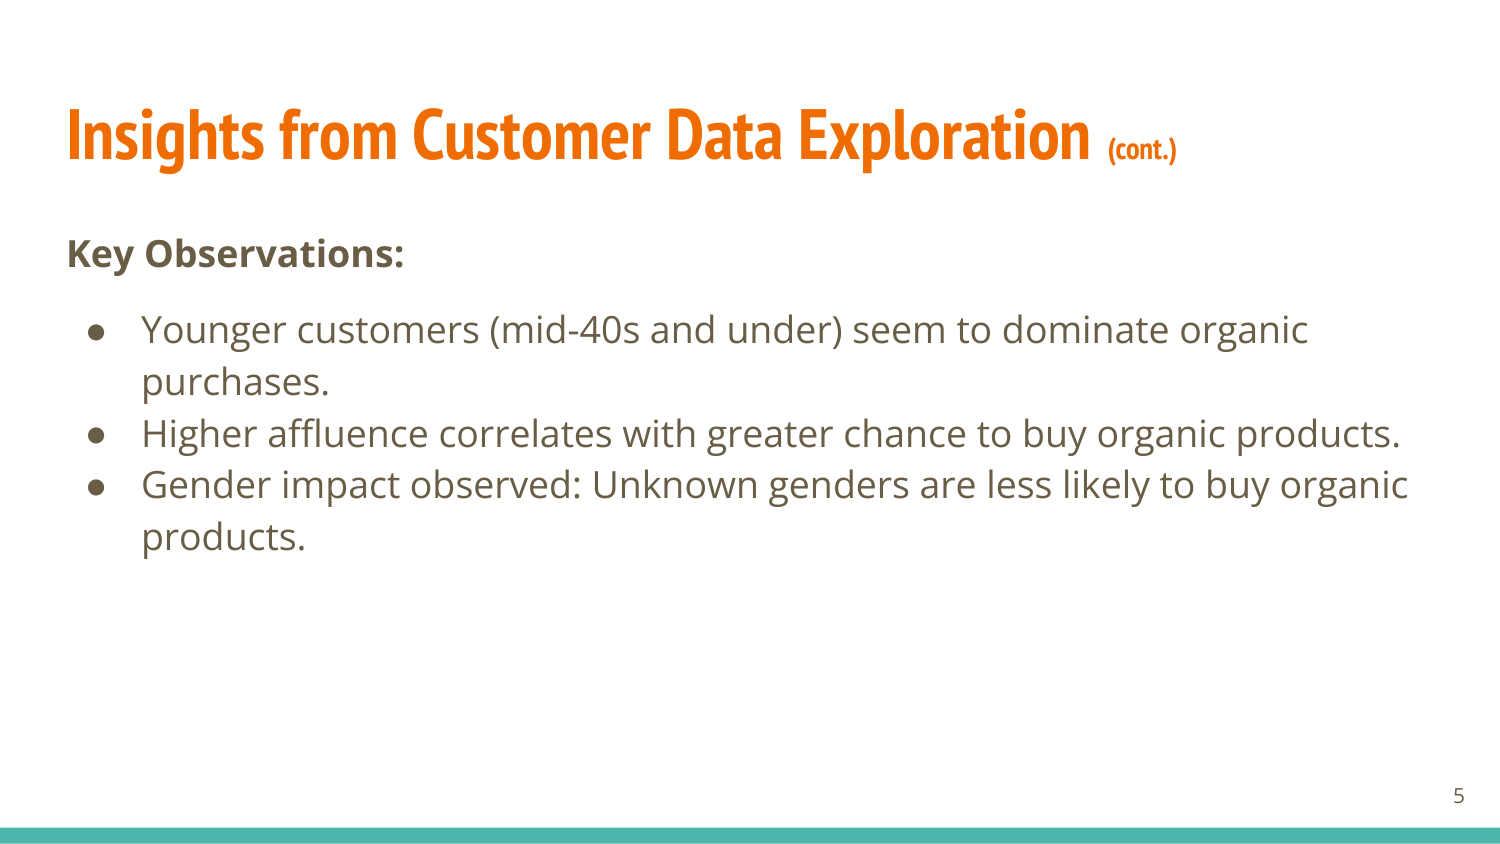

# Insights from Customer Data Exploration (cont.)
Key Observations:
Younger customers (mid-40s and under) seem to dominate organic purchases.
Higher affluence correlates with greater chance to buy organic products.
Gender impact observed: Unknown genders are less likely to buy organic products.
5